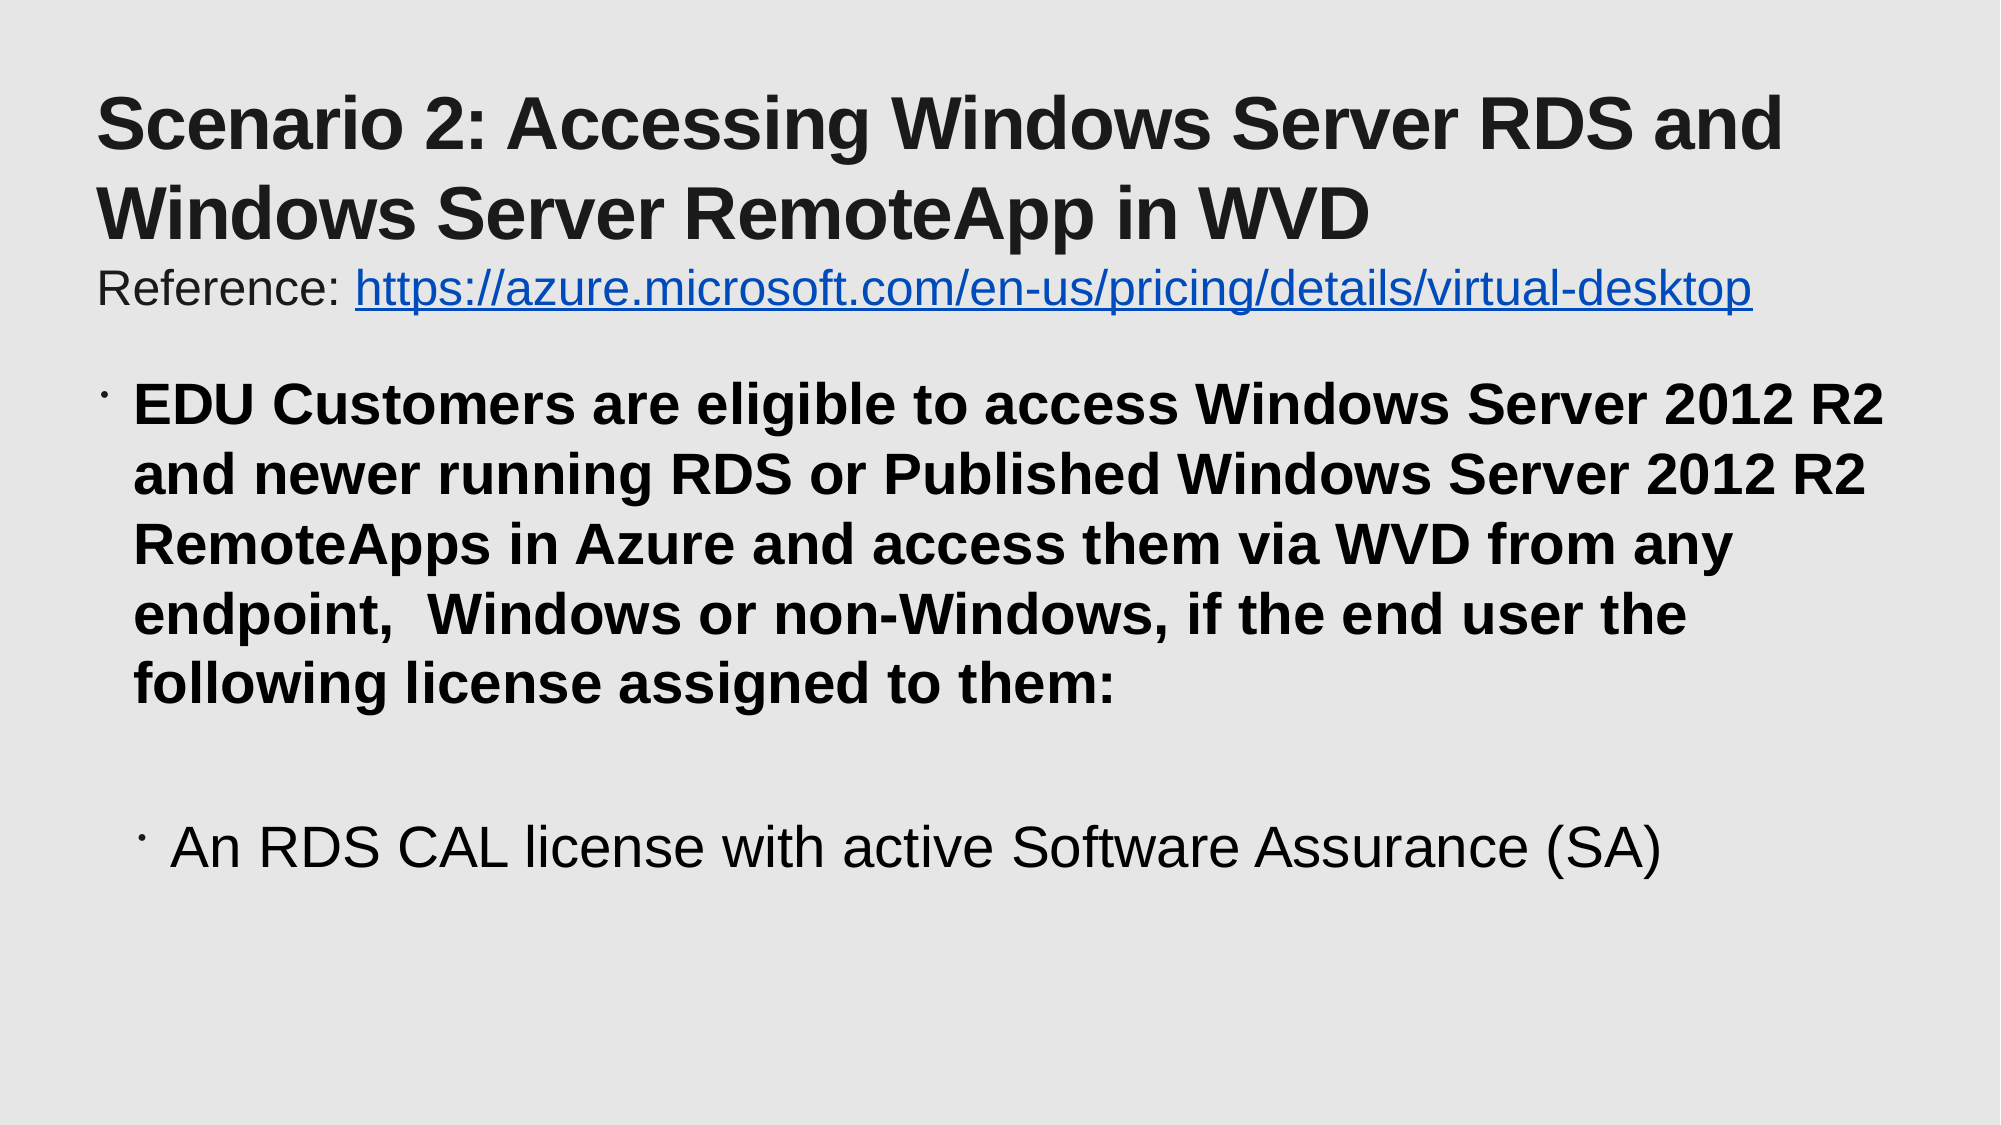

# Scenario 2: Accessing Windows Server RDS and Windows Server RemoteApp in WVD Reference: https://azure.microsoft.com/en-us/pricing/details/virtual-desktop
EDU Customers are eligible to access Windows Server 2012 R2 and newer running RDS or Published Windows Server 2012 R2 RemoteApps in Azure and access them via WVD from any endpoint,  Windows or non-Windows, if the end user the following license assigned to them:

An RDS CAL license with active Software Assurance (SA)